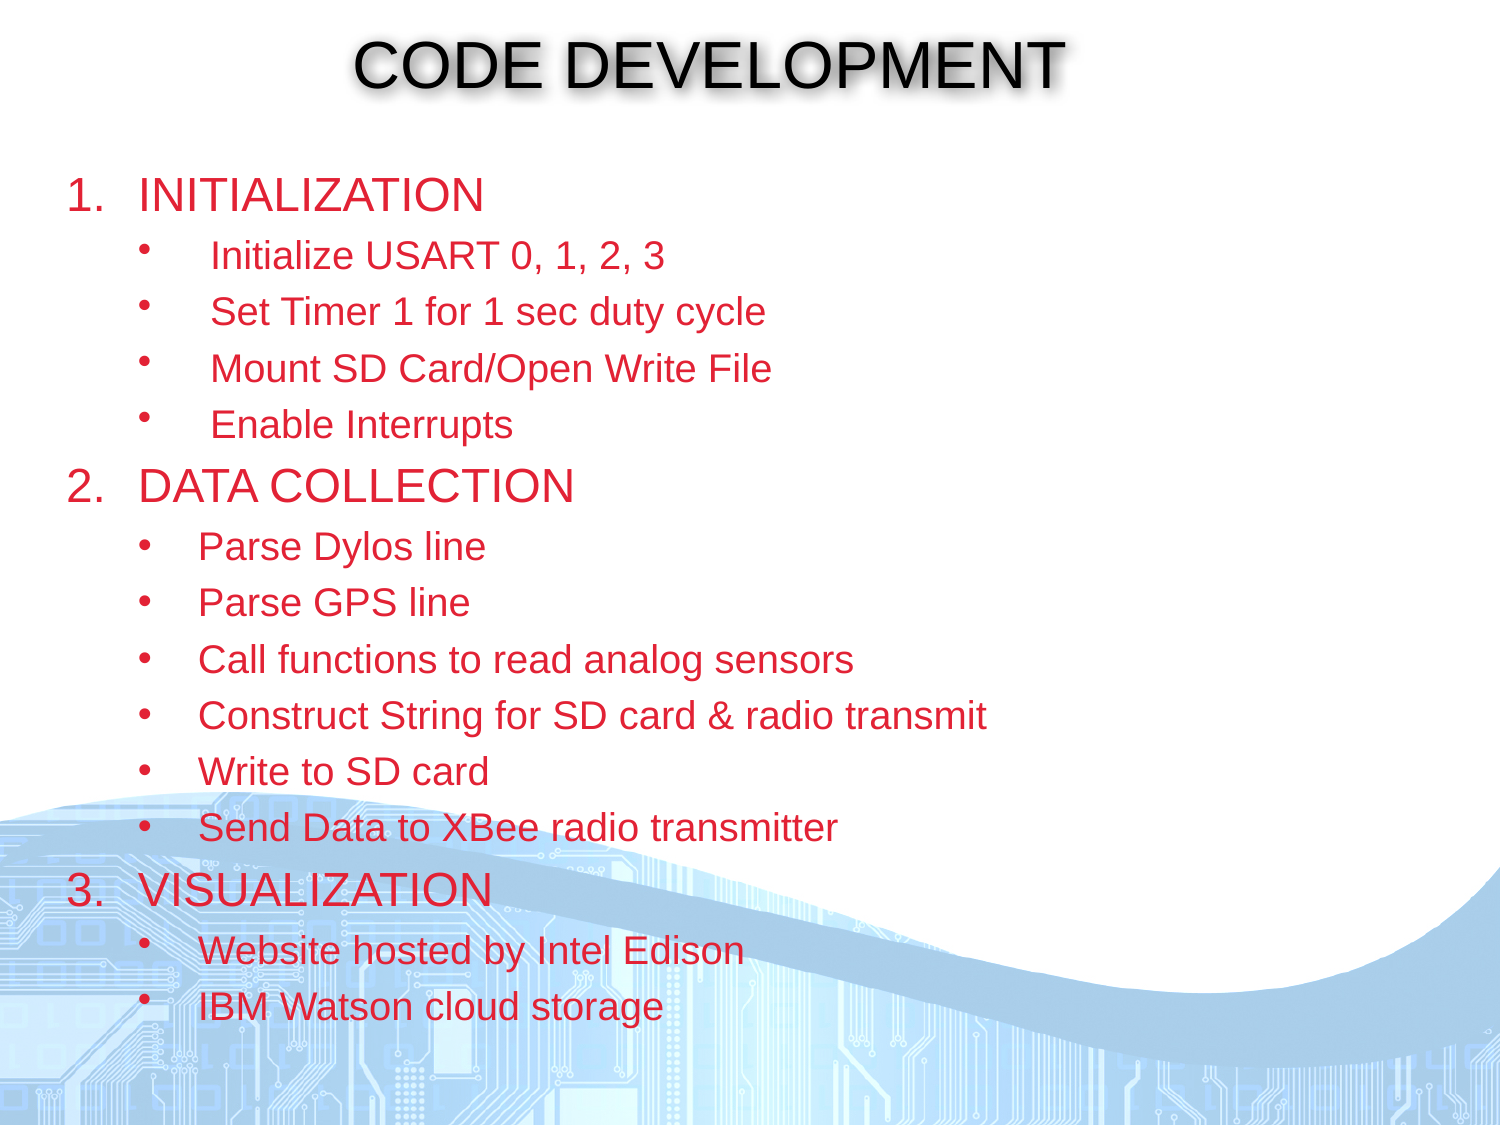

# CODE DEVELOPMENT
Initialization
Initialize USART 0, 1, 2, 3
Set Timer 1 for 1 sec duty cycle
Mount SD Card/Open Write File
Enable Interrupts
Data Collection
Parse Dylos line
Parse GPS line
Call functions to read analog sensors
Construct String for SD card & radio transmit
Write to SD card
Send Data to XBee radio transmitter
Visualization
Website hosted by Intel Edison
IBM Watson cloud storage